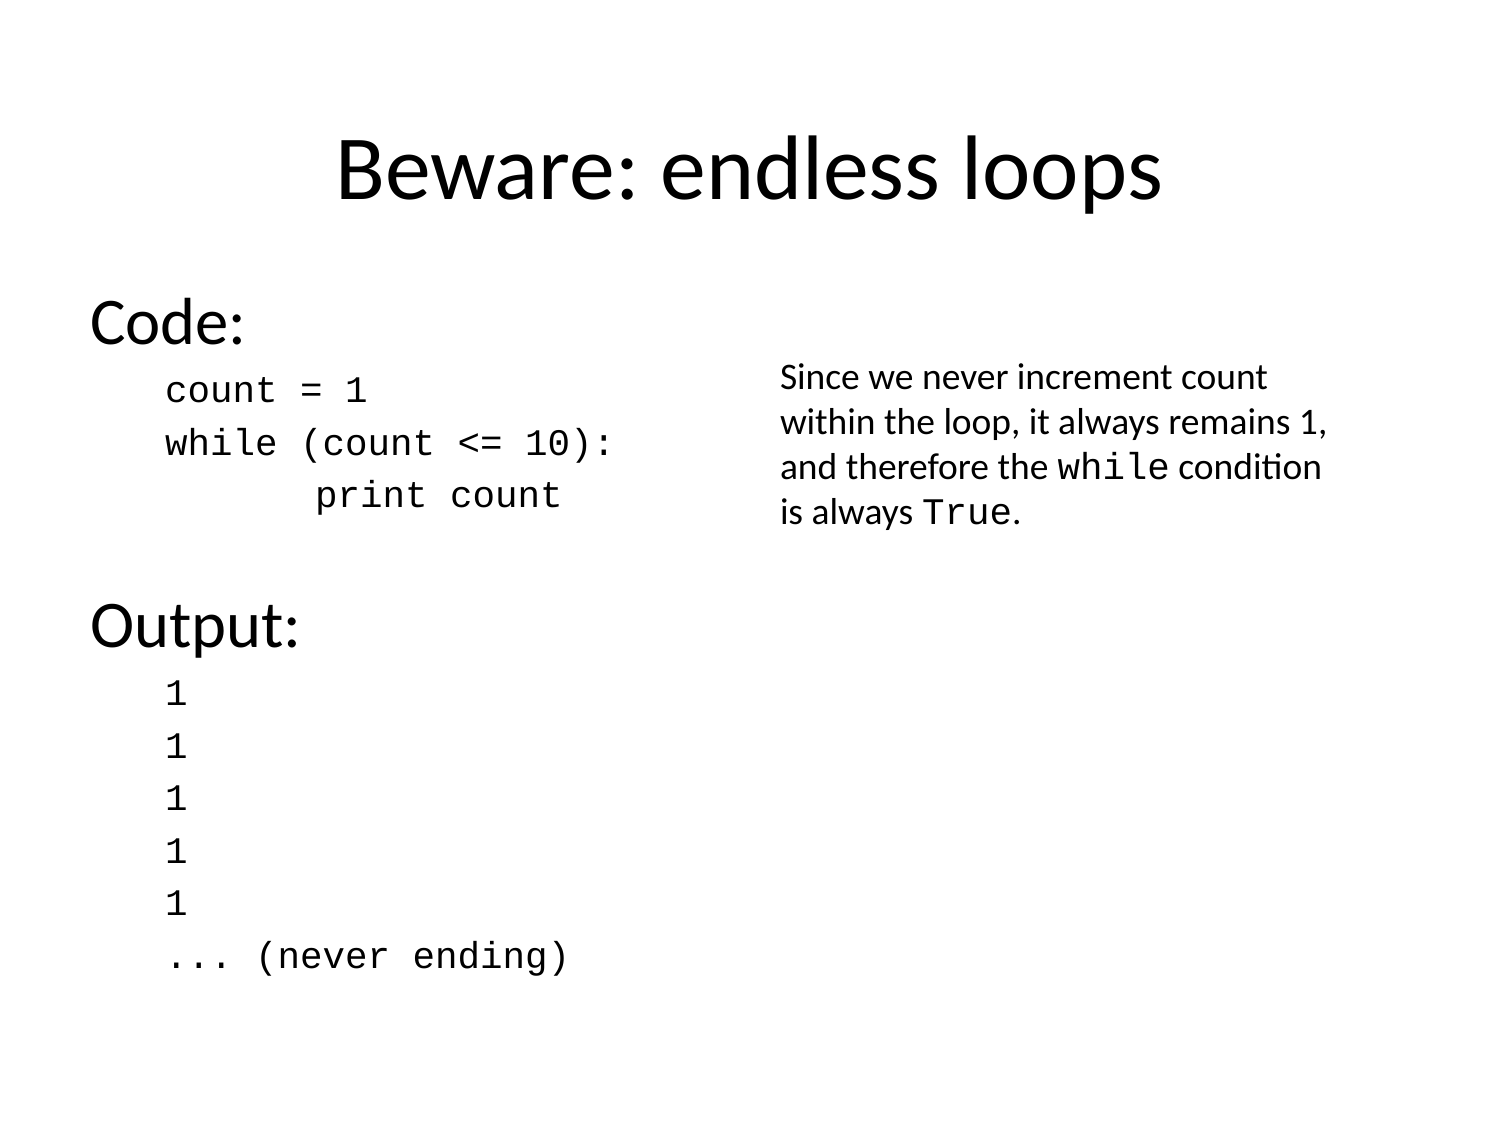

# Beware: endless loops
Code:
count = 1
while (count <= 10):
	print count

Output:
1
1
1
1
1
... (never ending)

Since we never increment count within the loop, it always remains 1, and therefore the while condition is always True.